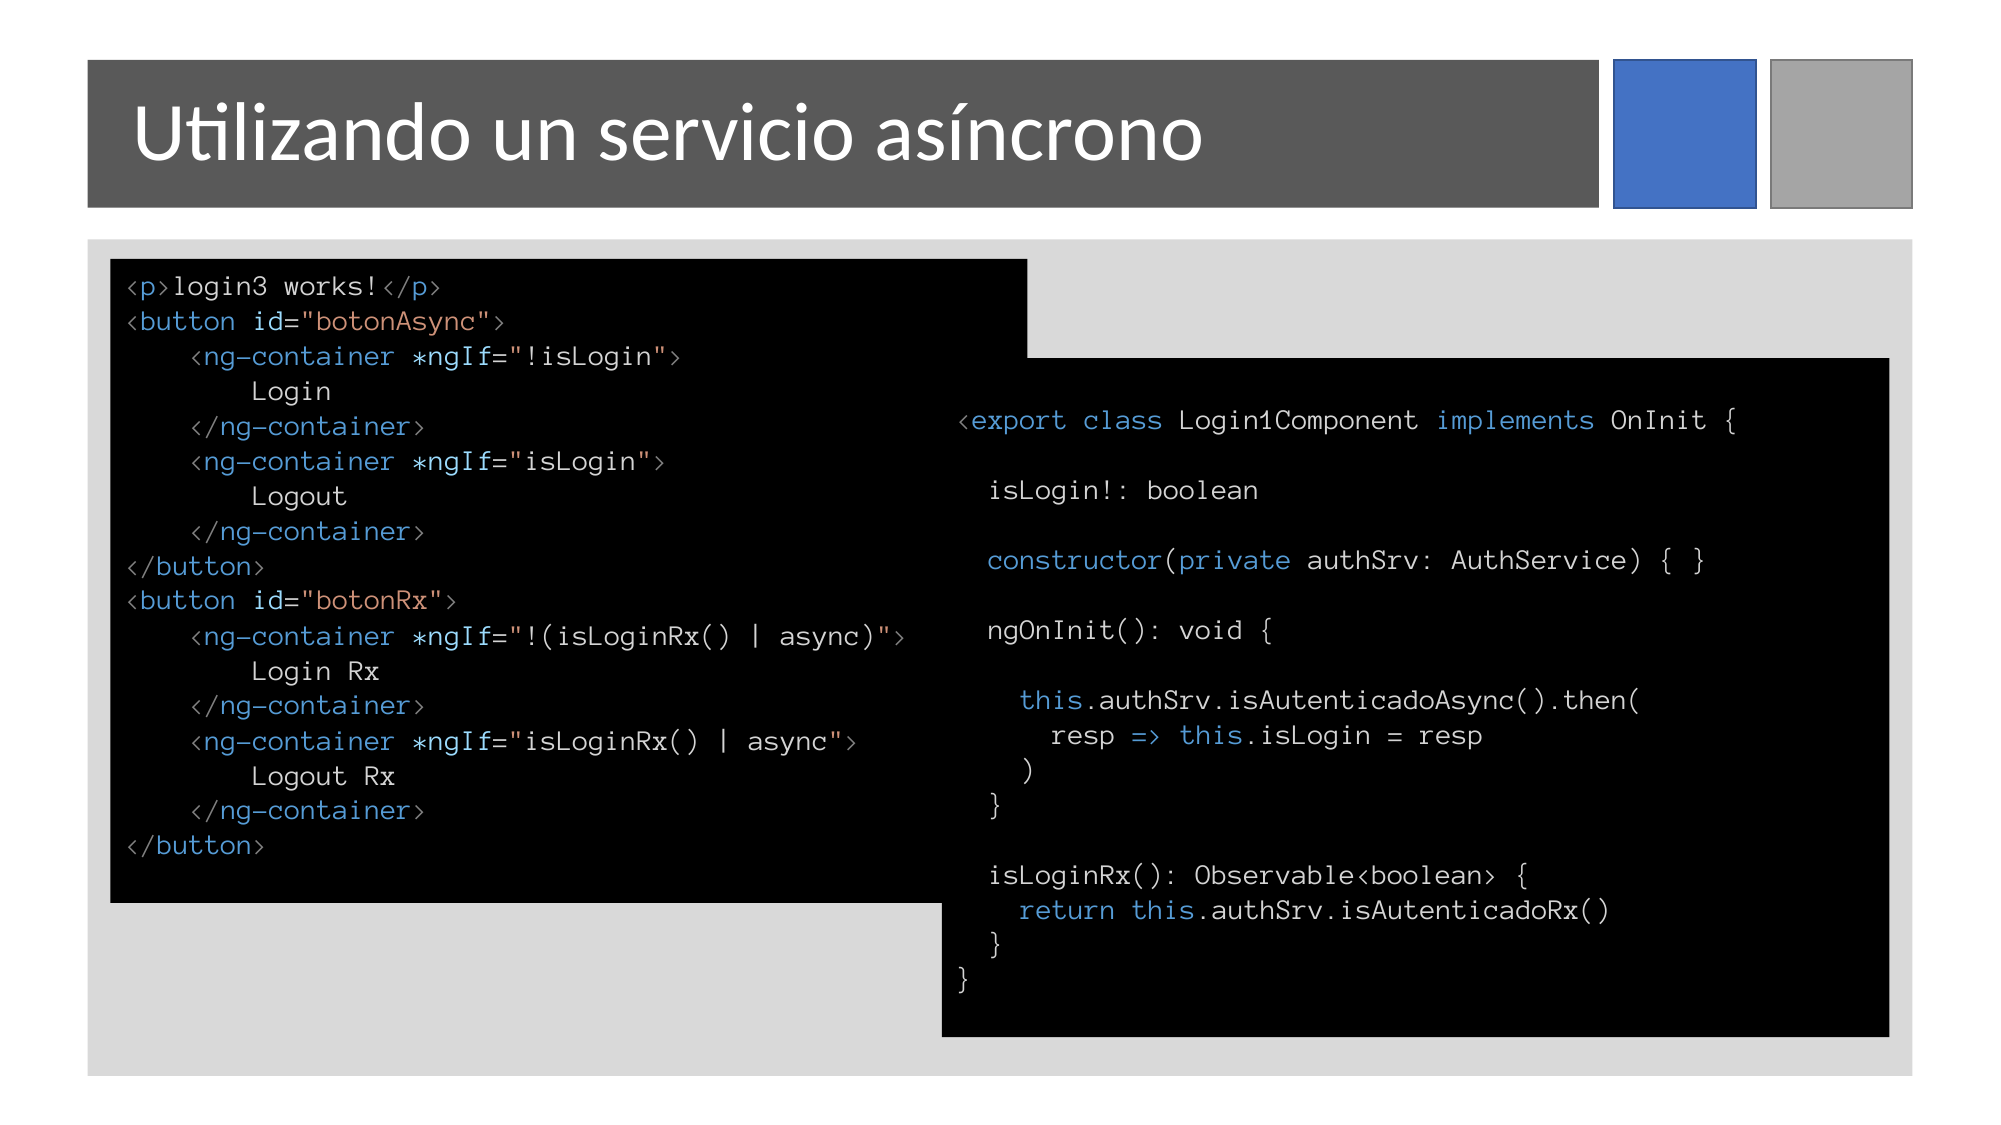

# Utilizando un servicio asíncrono
<p>login3 works!</p>
<button id="botonAsync">
    <ng-container *ngIf="!isLogin">
        Login
    </ng-container>
    <ng-container *ngIf="isLogin">
        Logout
    </ng-container>
</button>
<button id="botonRx">
    <ng-container *ngIf="!(isLoginRx() | async)">
        Login Rx
    </ng-container>
    <ng-container *ngIf="isLoginRx() | async">
        Logout Rx
    </ng-container>
</button>

<export class Login1Component implements OnInit {
  isLogin!: boolean
  constructor(private authSrv: AuthService) { }
  ngOnInit(): void {
    this.authSrv.isAutenticadoAsync().then(
      resp => this.isLogin = resp
    )
  }

  isLoginRx(): Observable<boolean> {
    return this.authSrv.isAutenticadoRx()
  }
}